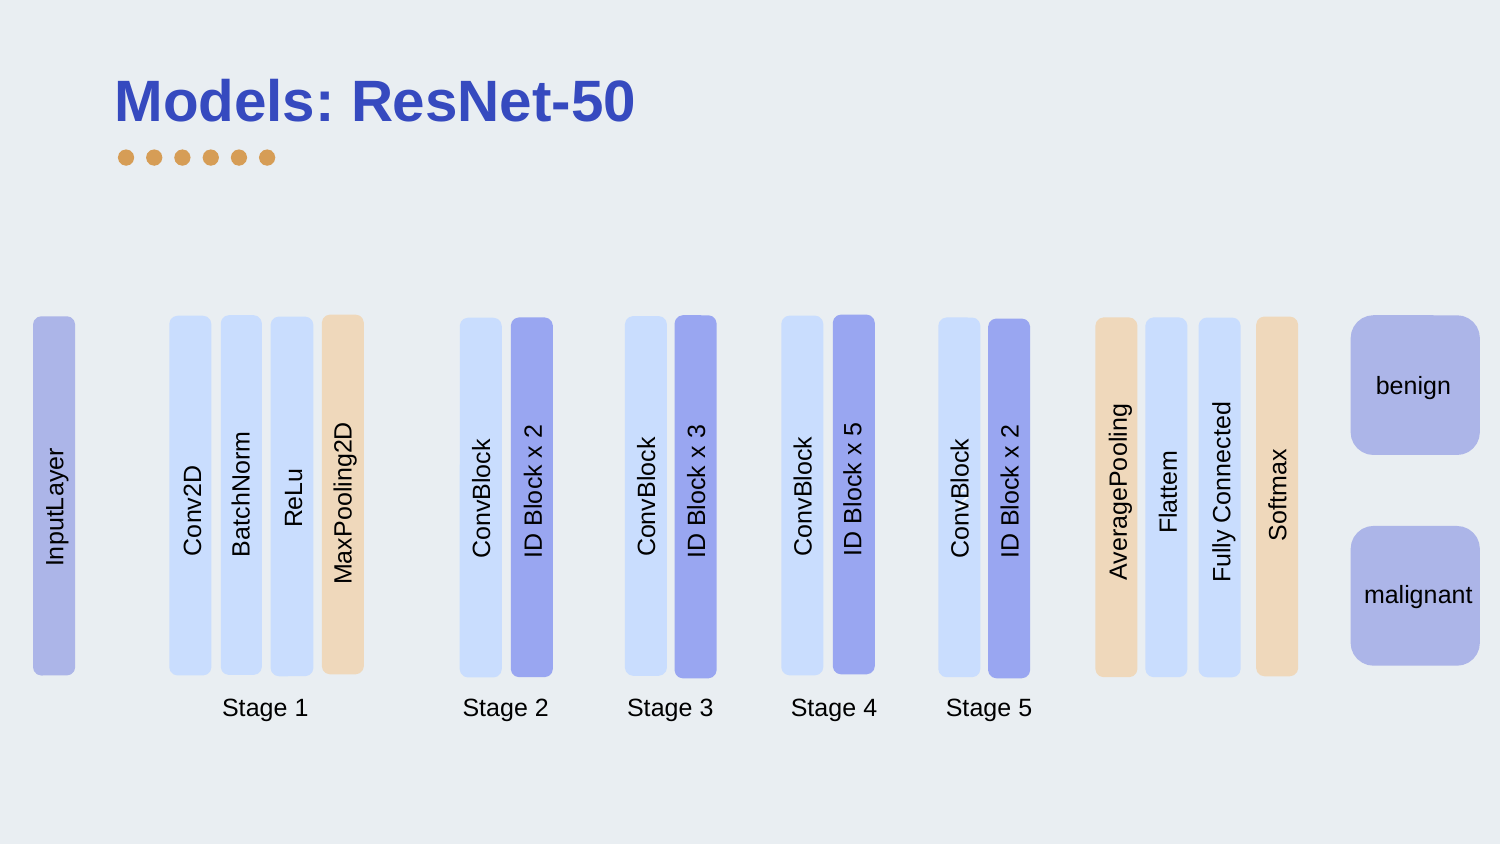

# Models: ResNet-50

2

benign
Softmax
InputLayer
ID Block x 5
ID Block x 2
ID Block x 3
ID Block x 2
Flattem
AveragePooling
Fully Connected
BatchNorm
Conv2D
ConvBlock
ConvBlock
ReLu
ConvBlock
ConvBlock
MaxPooling2D

malignant
Stage 5
Stage 4
Stage 1
Stage 2
Stage 3